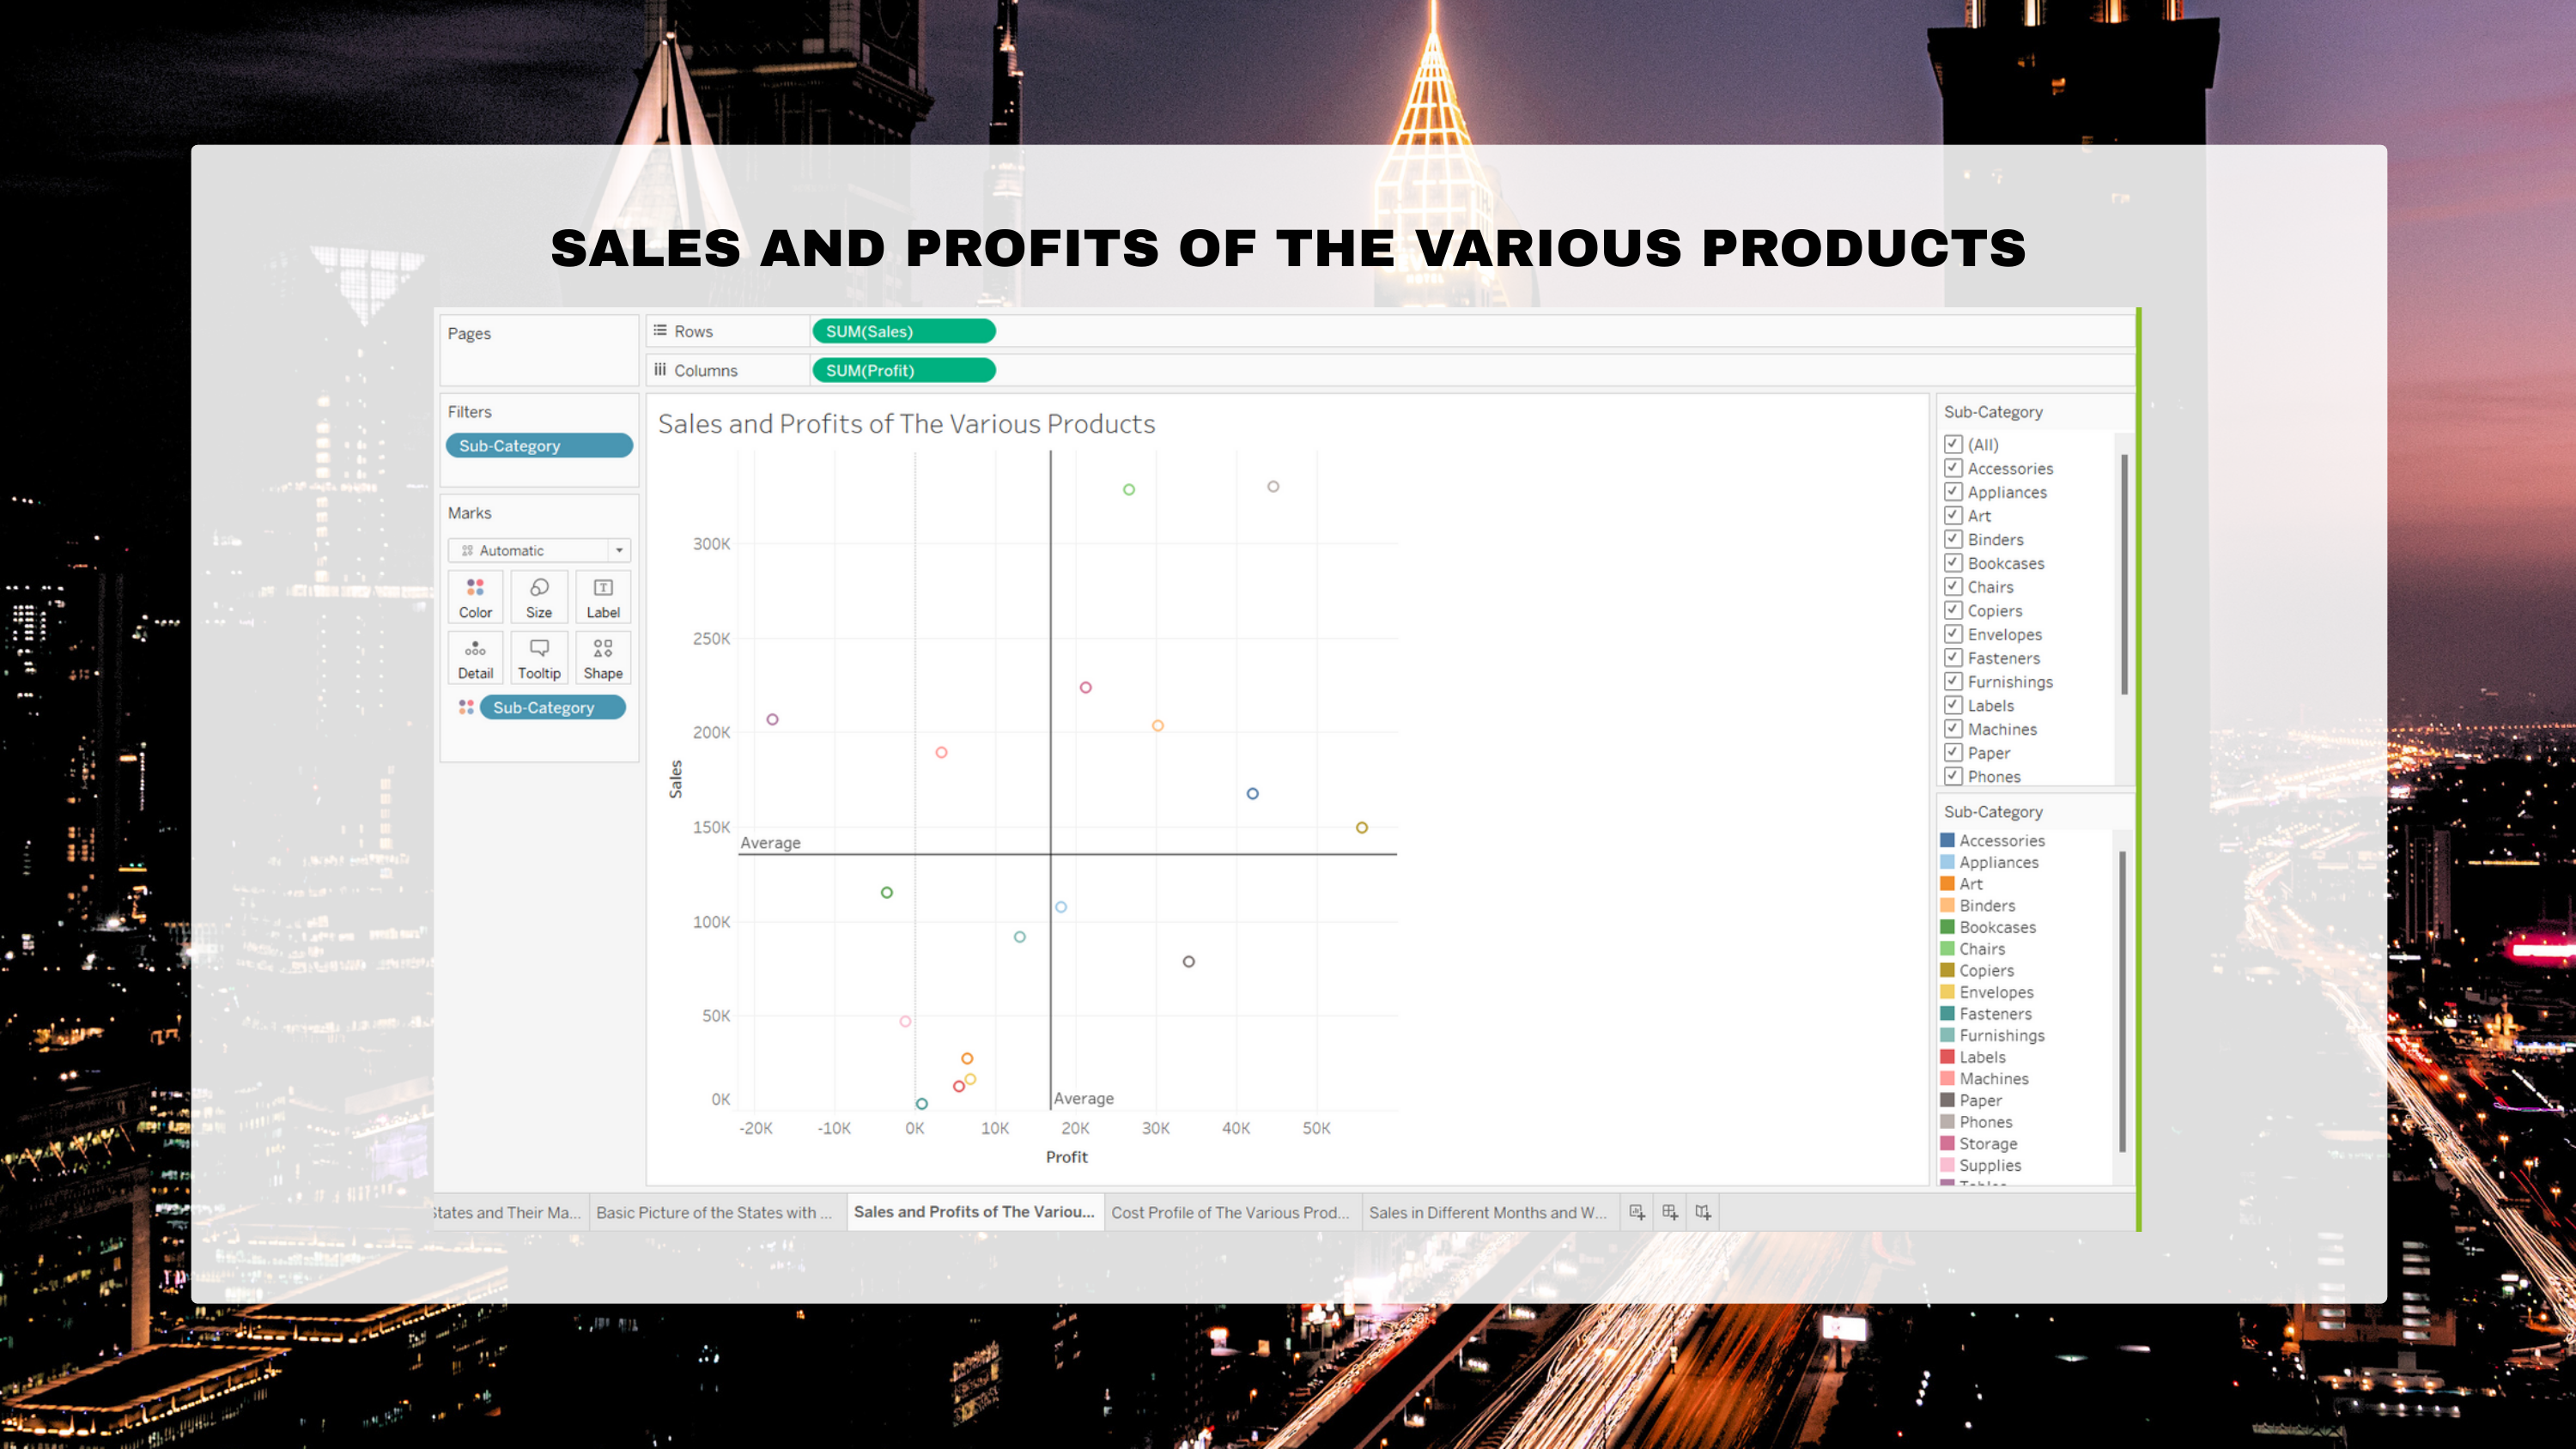

SALES AND PROFITS OF THE VARIOUS PRODUCTS